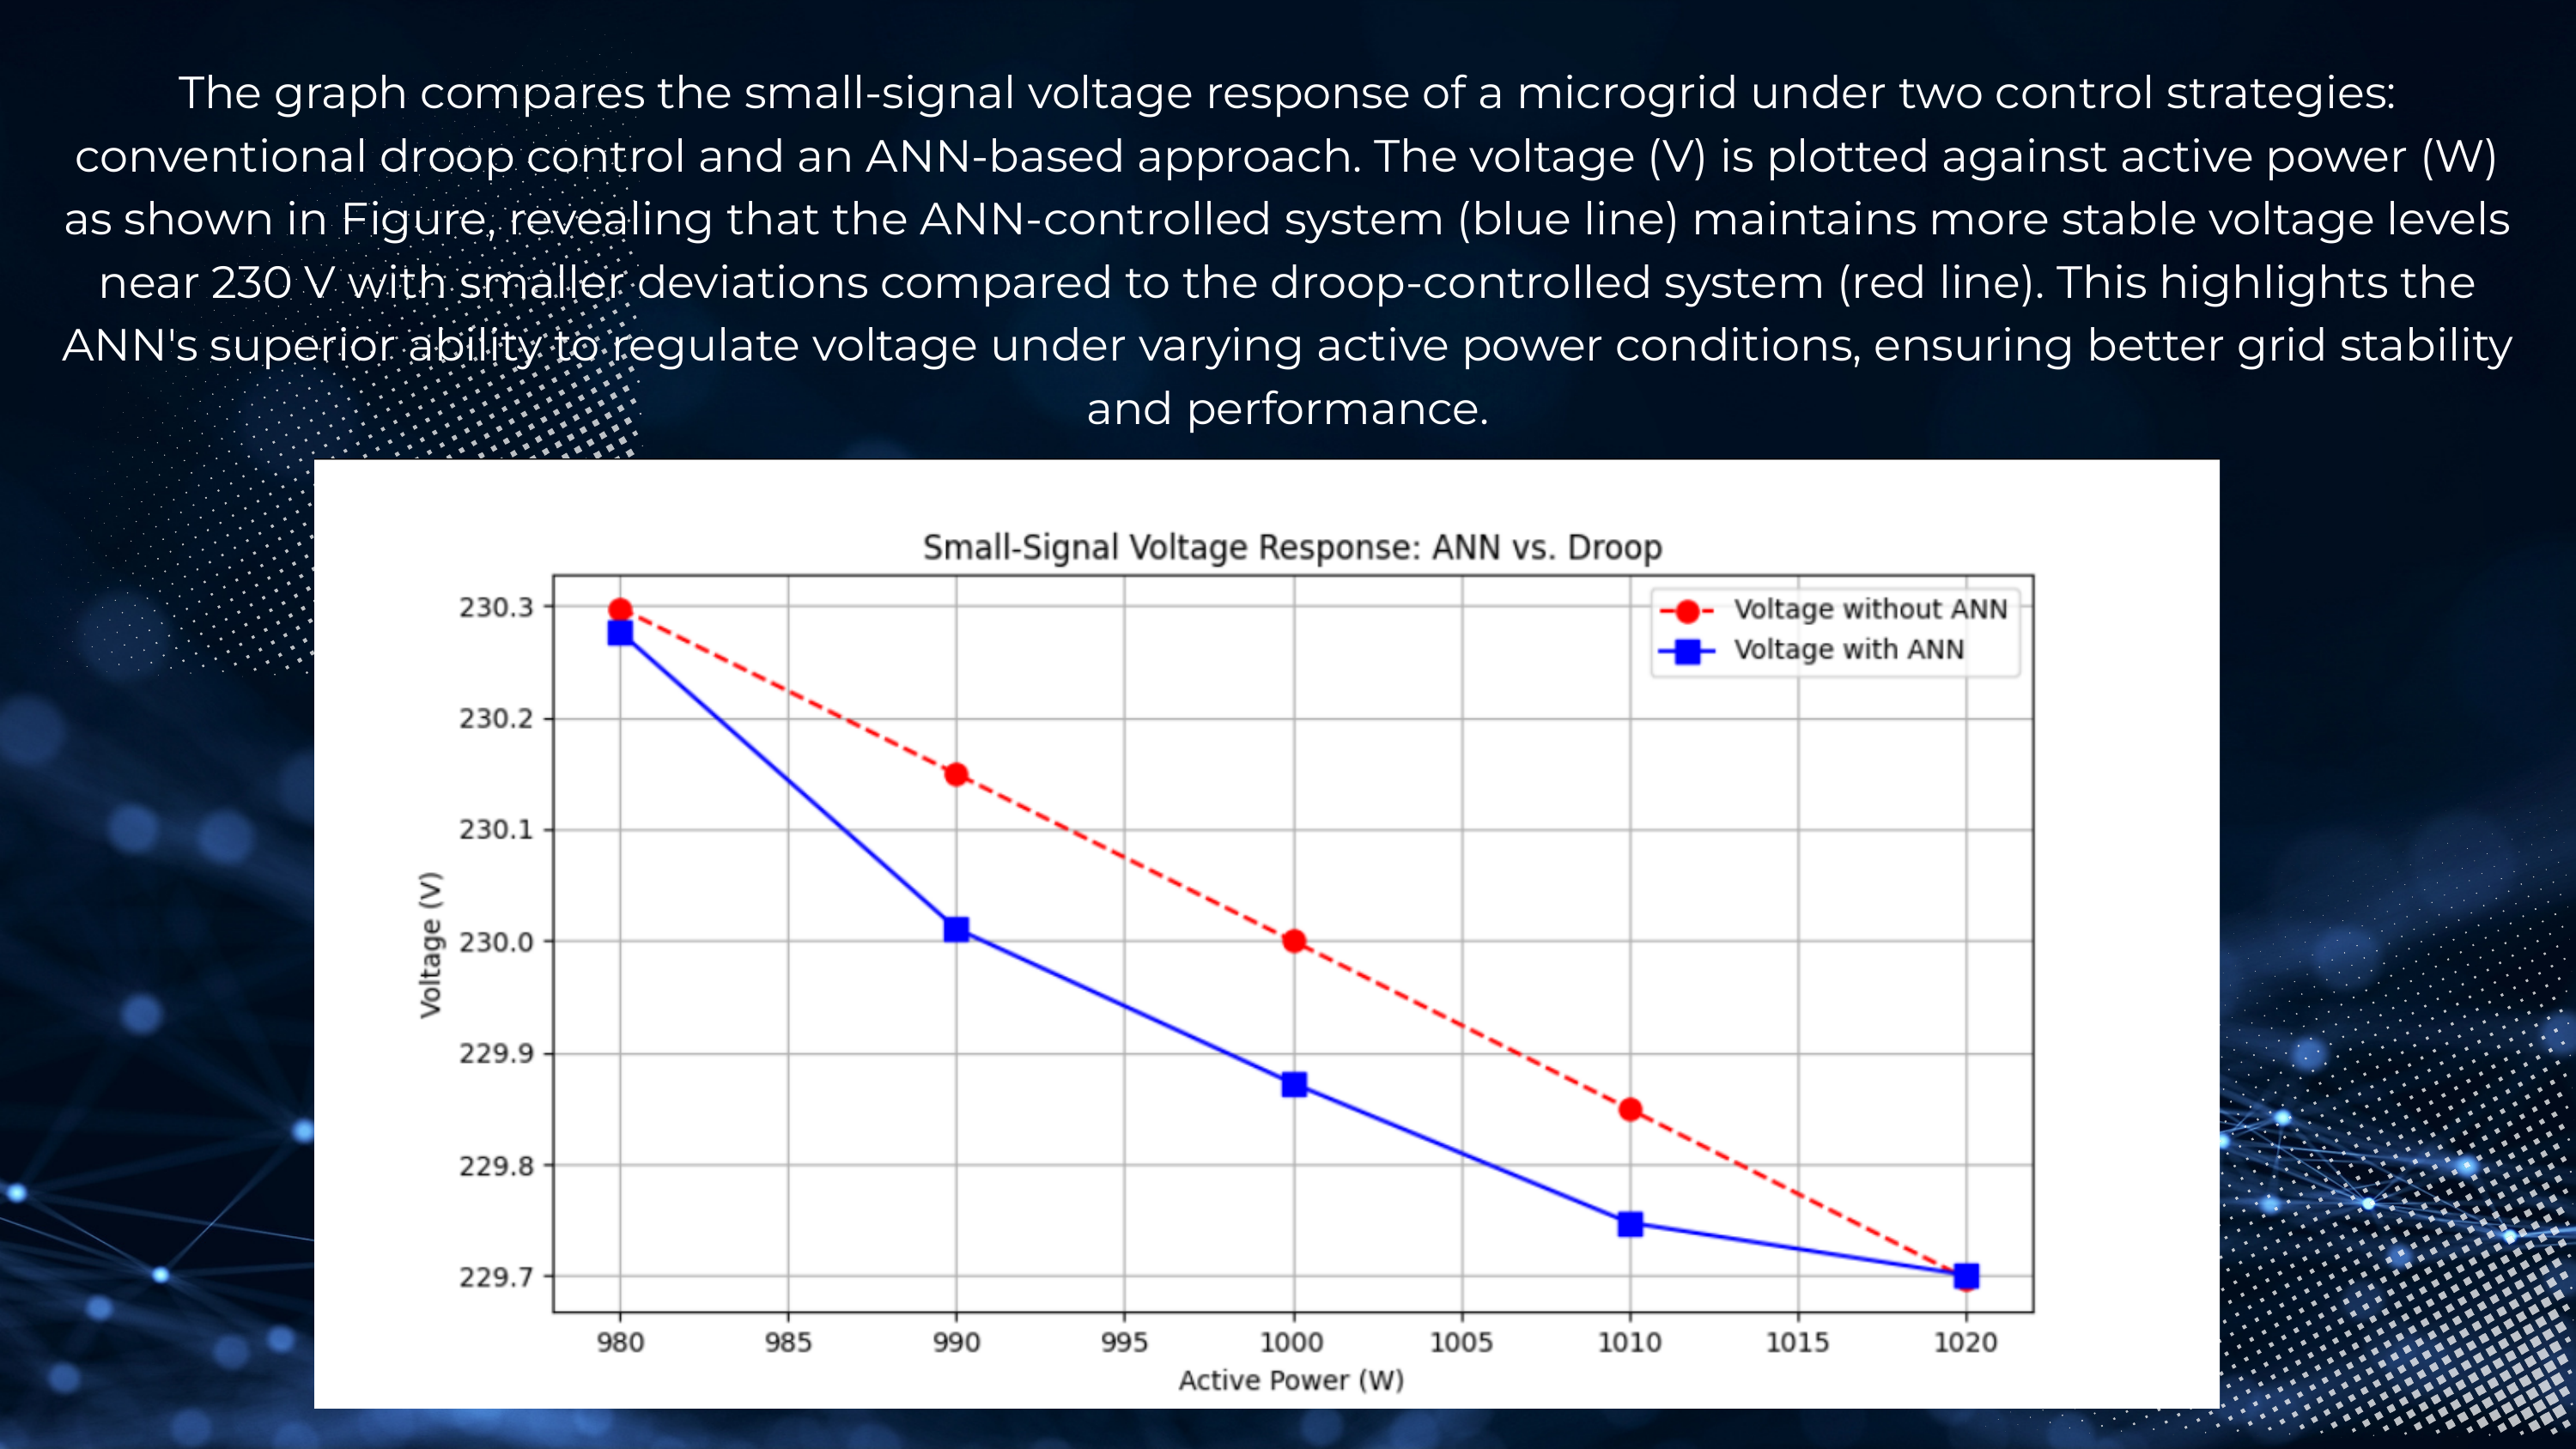

The graph compares the small-signal voltage response of a microgrid under two control strategies: conventional droop control and an ANN-based approach. The voltage (V) is plotted against active power (W) as shown in Figure, revealing that the ANN-controlled system (blue line) maintains more stable voltage levels near 230 V with smaller deviations compared to the droop-controlled system (red line). This highlights the ANN's superior ability to regulate voltage under varying active power conditions, ensuring better grid stability and performance.